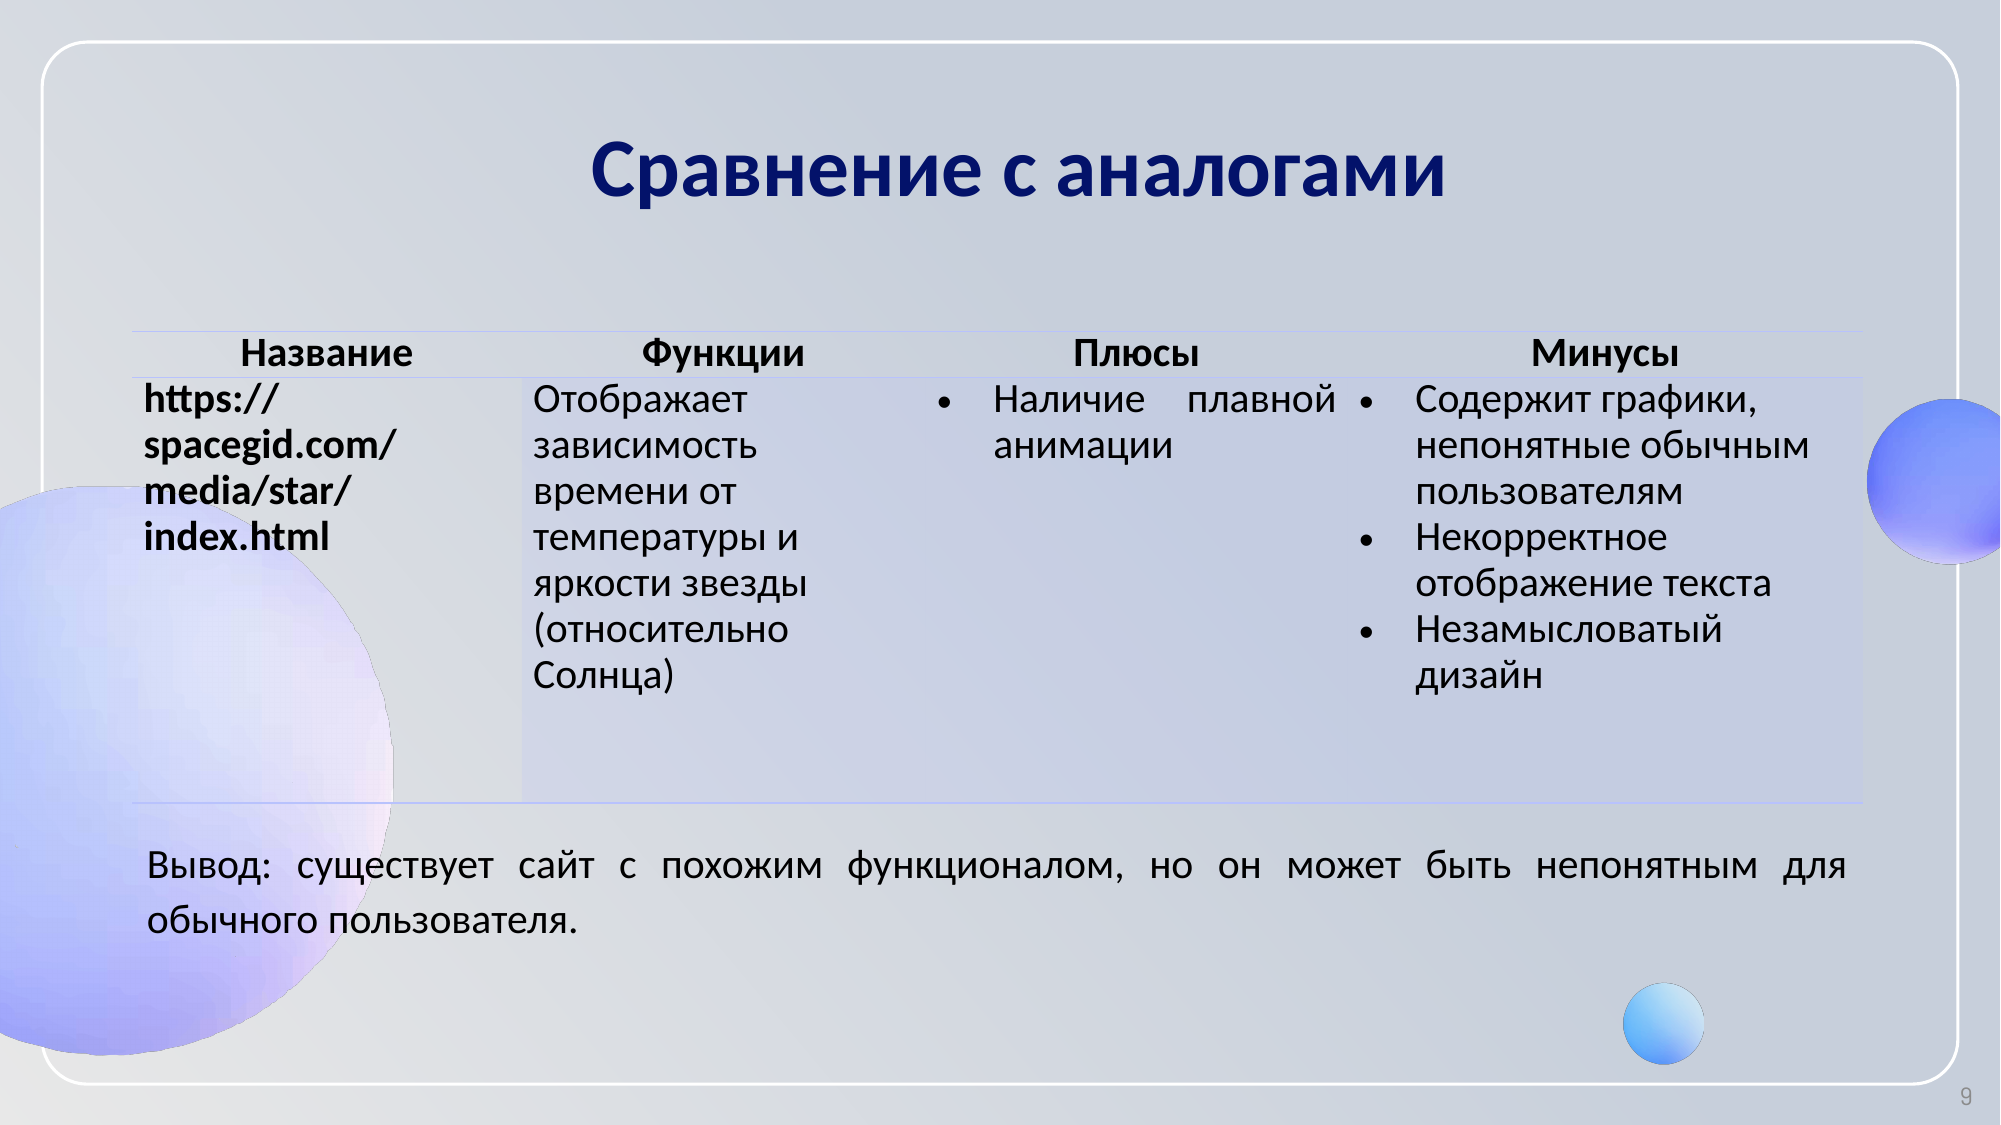

# Сравнение с аналогами
| Название | Функции | Плюсы | Минусы |
| --- | --- | --- | --- |
| https://spacegid.com/media/star/index.html | Отображает зависимость времени от температуры и яркости звезды (относительно Солнца) | Наличие плавной анимации | Содержит графики, непонятные обычным пользователям Некорректное отображение текста Незамысловатый дизайн |
Вывод: существует сайт с похожим функционалом, но он может быть непонятным для обычного пользователя.
9